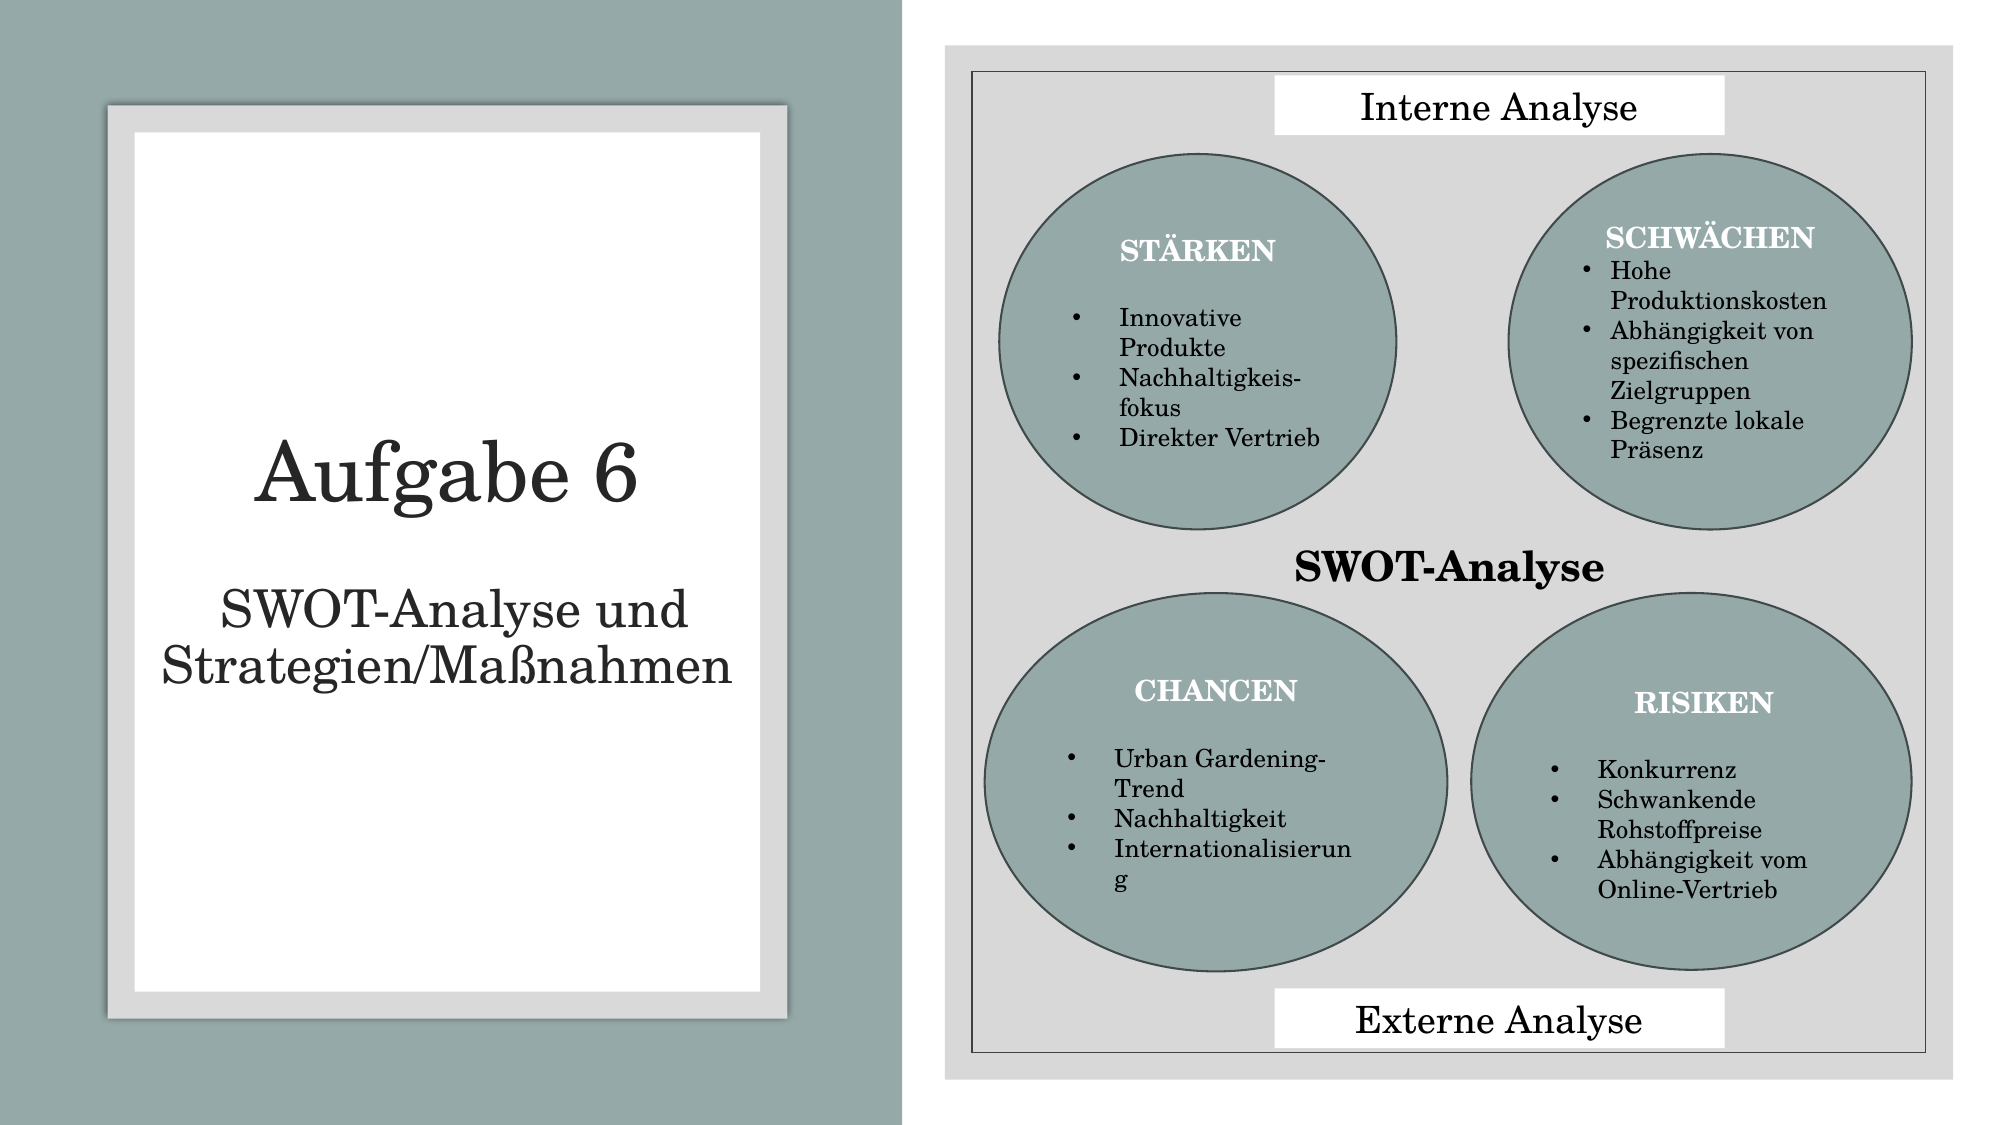

Interne Analyse

SWOT-Analyse
STÄRKEN

Innovative Produkte
Nachhaltigkeis-fokus
Direkter Vertrieb
SCHWÄCHEN
Hohe Produktionskosten
Abhängigkeit von spezifischen Zielgruppen
Begrenzte lokale Präsenz
# Aufgabe 6 SWOT-Analyse und Strategien/Maßnahmen

   RISIKEN

Konkurrenz
Schwankende Rohstoffpreise
Abhängigkeit vom Online-Vertrieb

CHANCEN​

Urban Gardening-Trend
Nachhaltigkeit
Internationalisierung
Externe Analyse